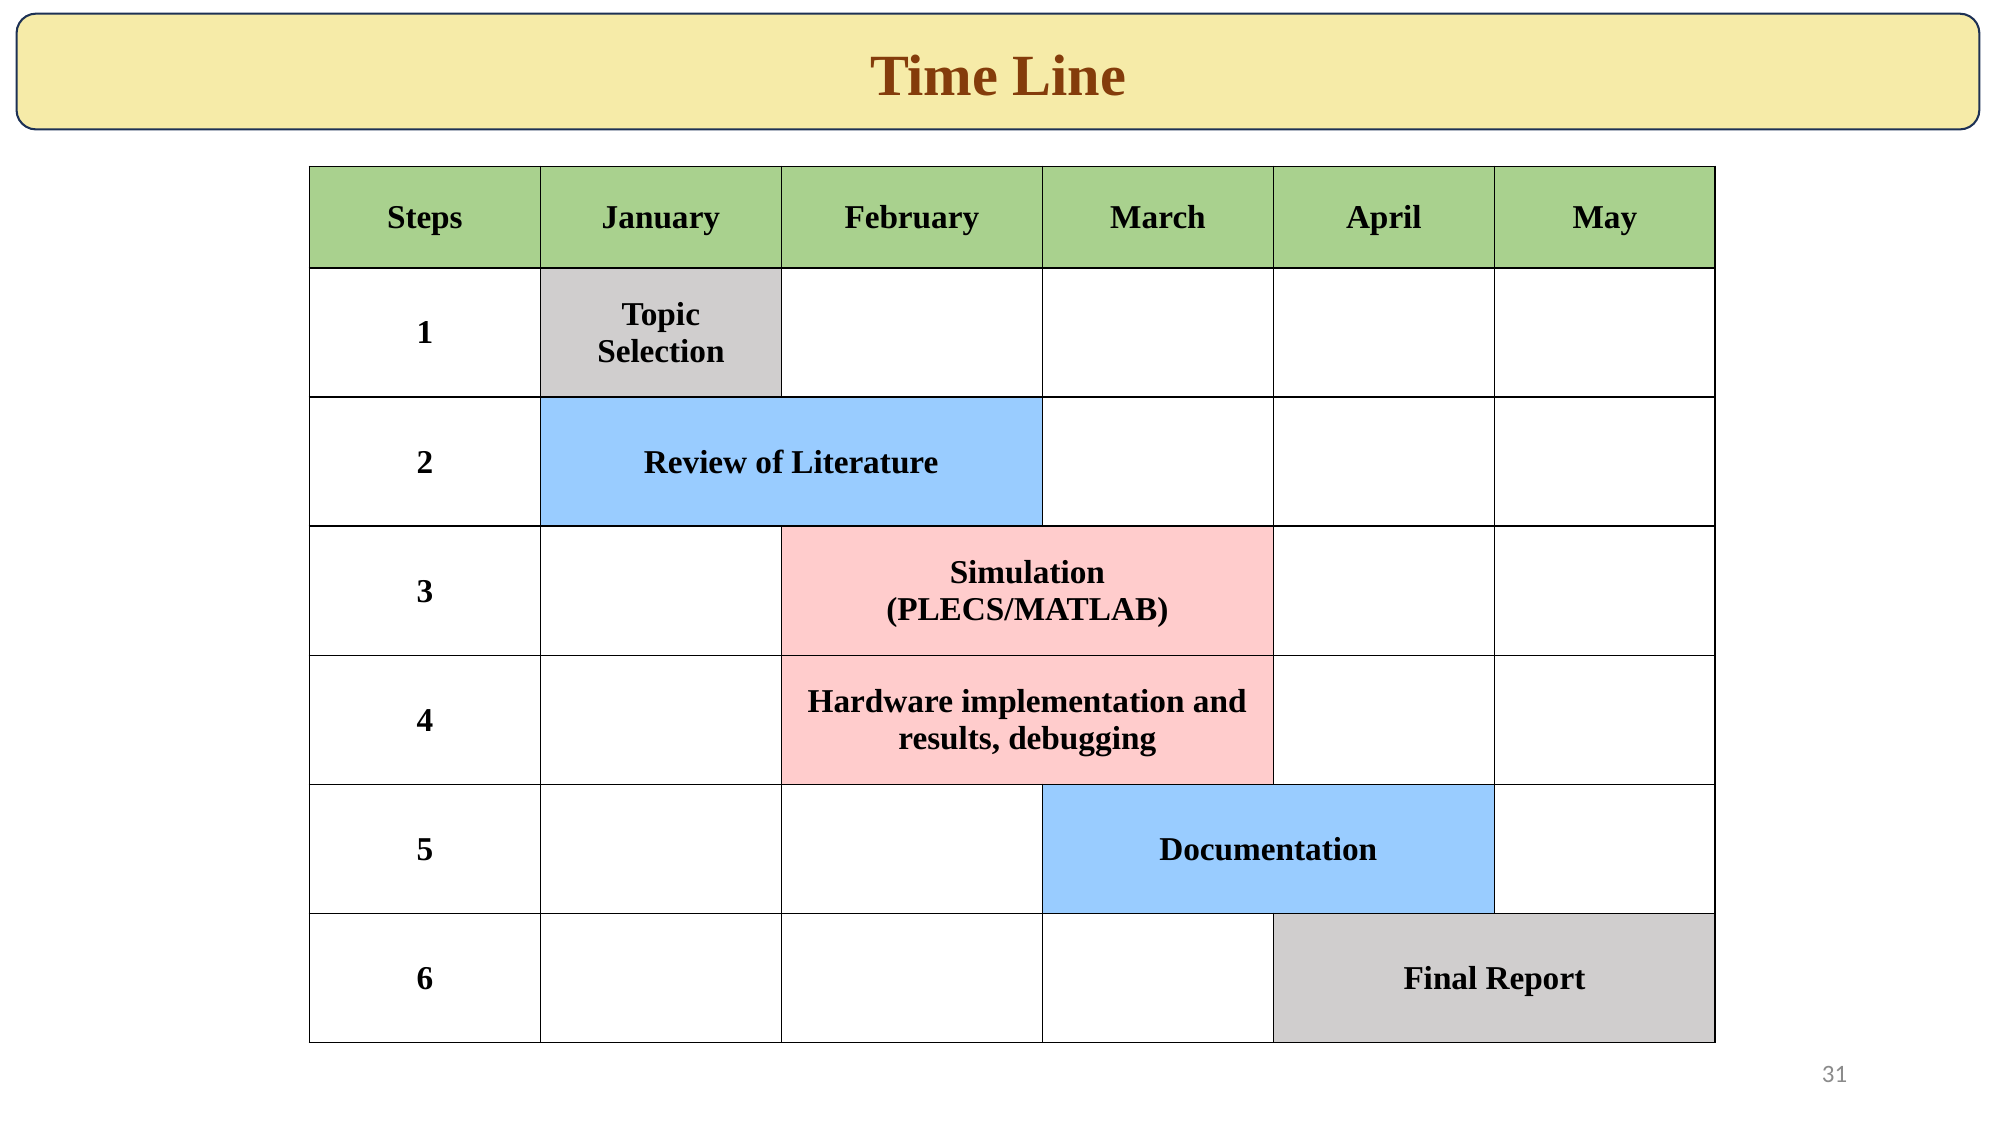

Time Line
| Steps | January | February | March | April | May |
| --- | --- | --- | --- | --- | --- |
| 1 | Topic Selection |  |  |  |  |
| 2 | Review of Literature |  |  |  |  |
| 3 |  | Simulation (PLECS/MATLAB) |  |  |  |
| 4 |  | Hardware implementation and results, debugging |  |  |  |
| 5 |  |  | Documentation |  |  |
| 6 |  |  |  | Final Report |  |
31